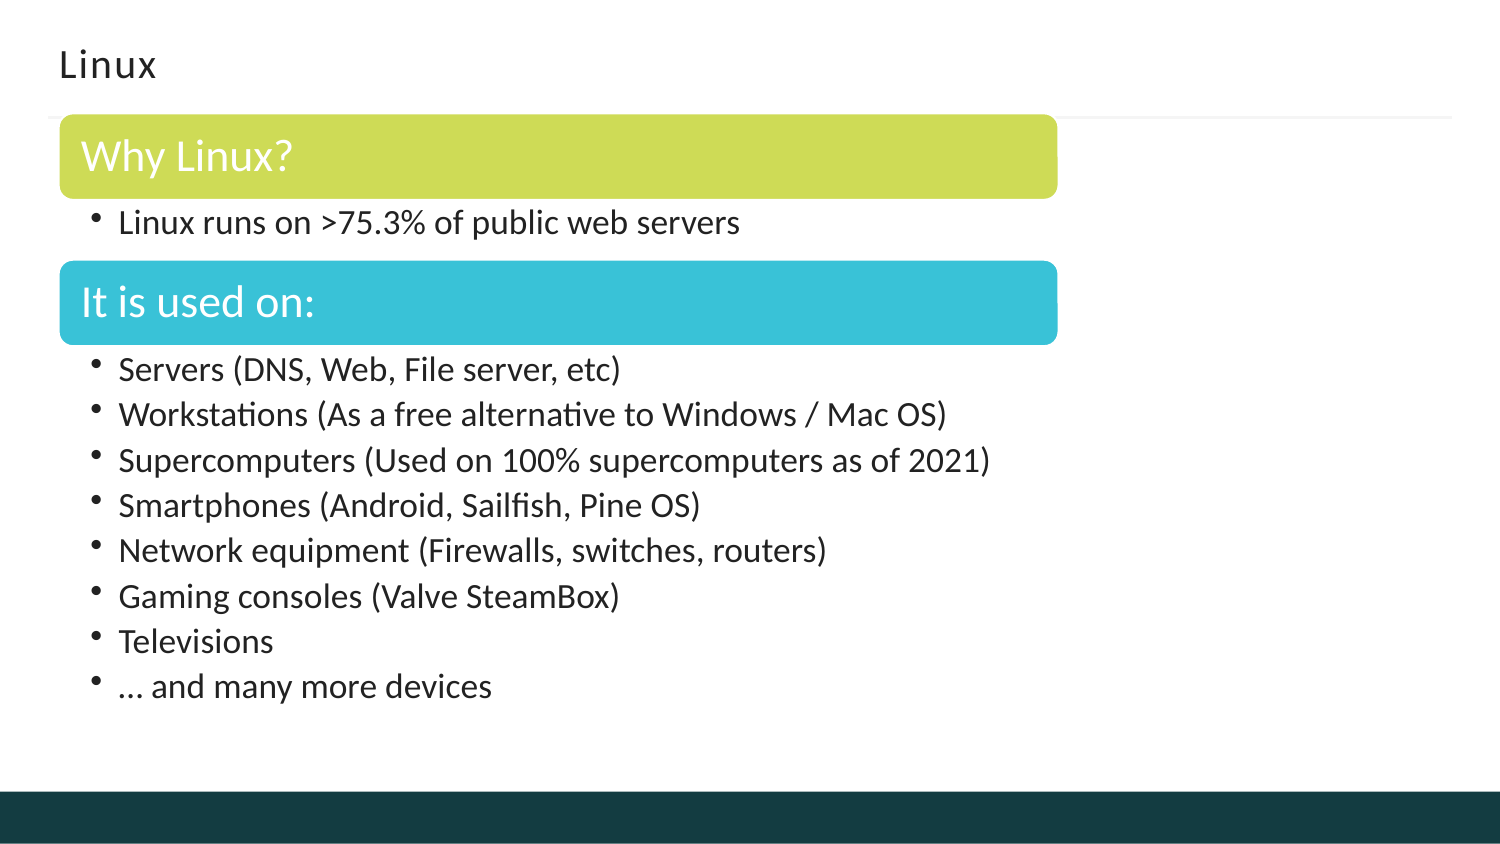

# Linux
Why Linux?
Linux runs on >75.3% of public web servers
It is used on:
Servers (DNS, Web, File server, etc)
Workstations (As a free alternative to Windows / Mac OS)
Supercomputers (Used on 100% supercomputers as of 2021)
Smartphones (Android, Sailfish, Pine OS)
Network equipment (Firewalls, switches, routers)
Gaming consoles (Valve SteamBox)
Televisions
… and many more devices